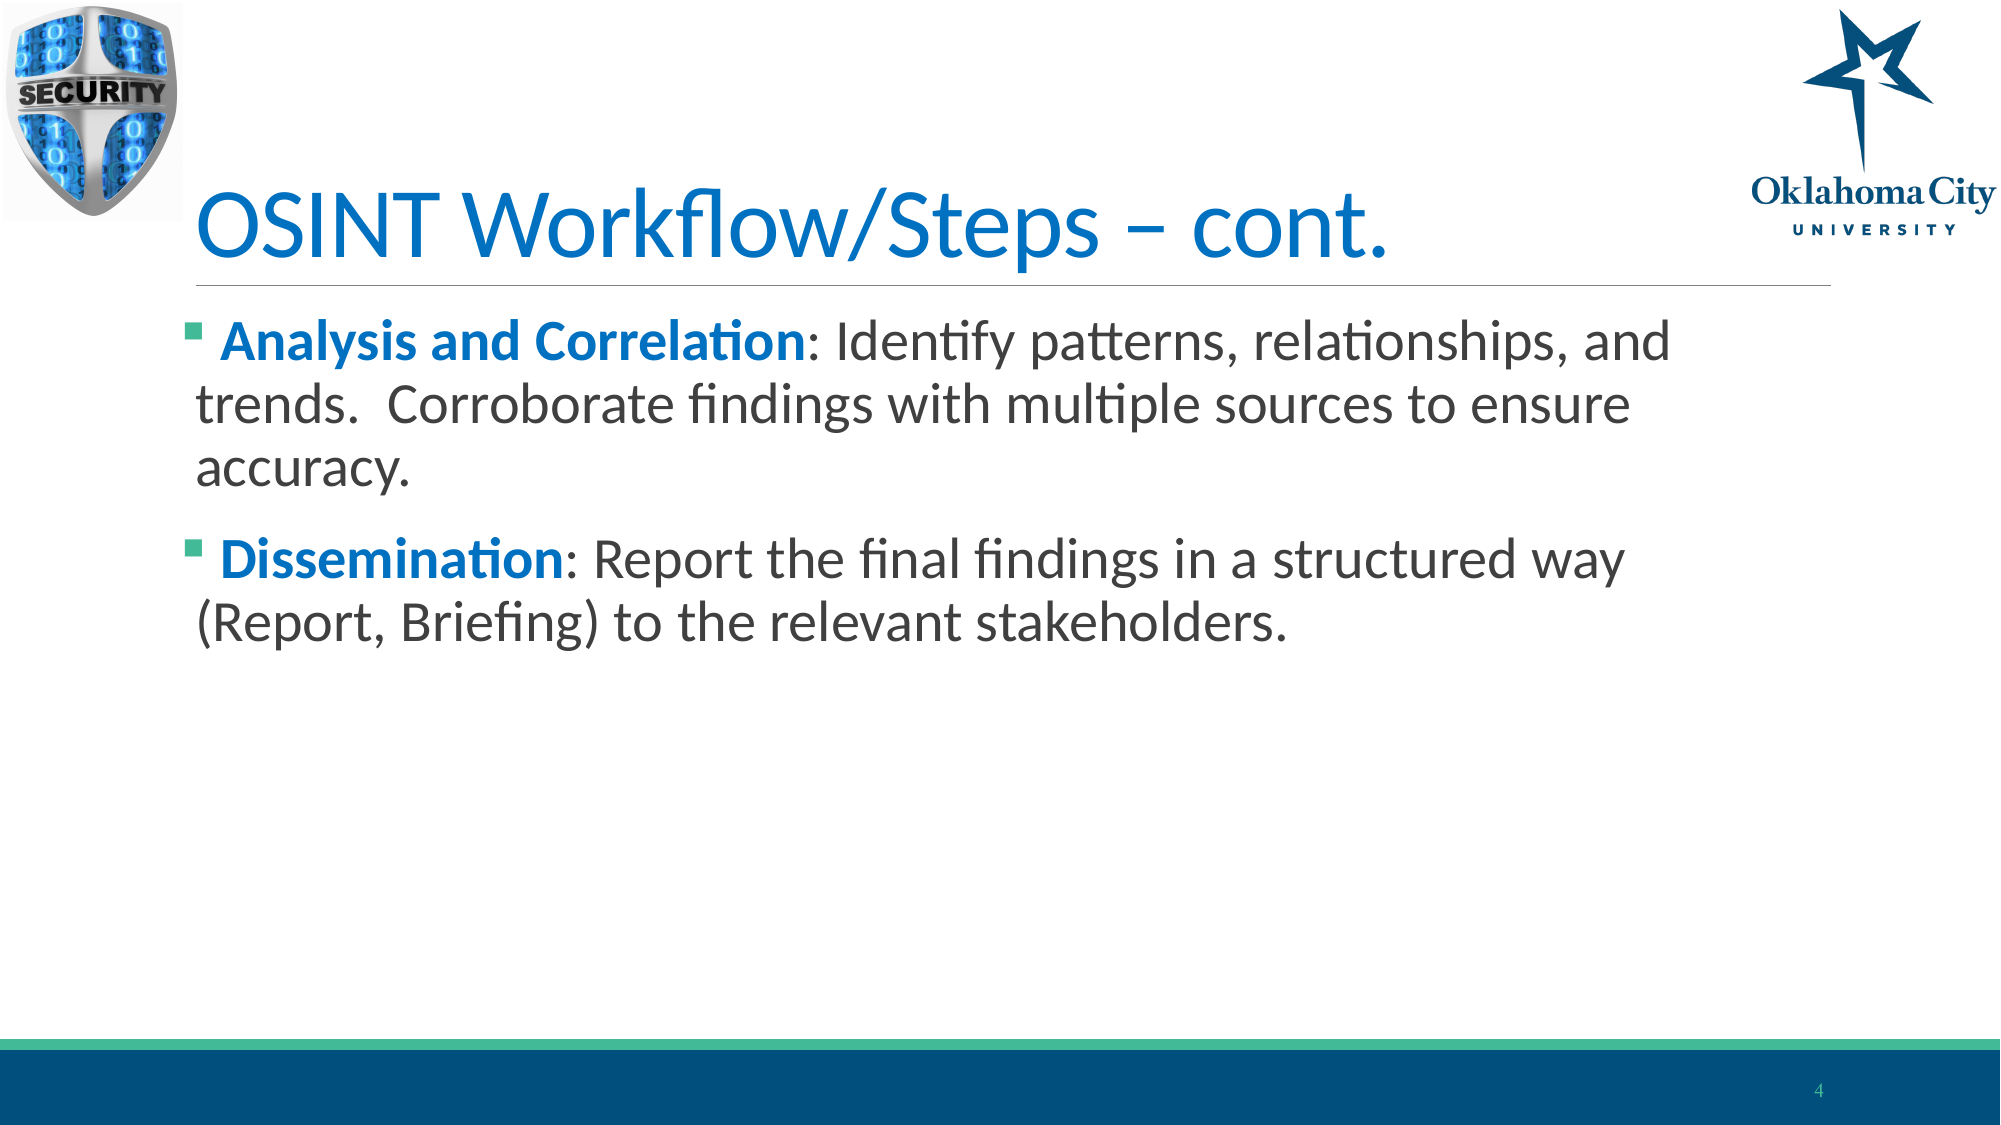

# OSINT Workflow/Steps – cont.
 Analysis and Correlation: Identify patterns, relationships, and trends.  Corroborate findings with multiple sources to ensure accuracy.
 Dissemination: Report the final findings in a structured way (Report, Briefing) to the relevant stakeholders.
4